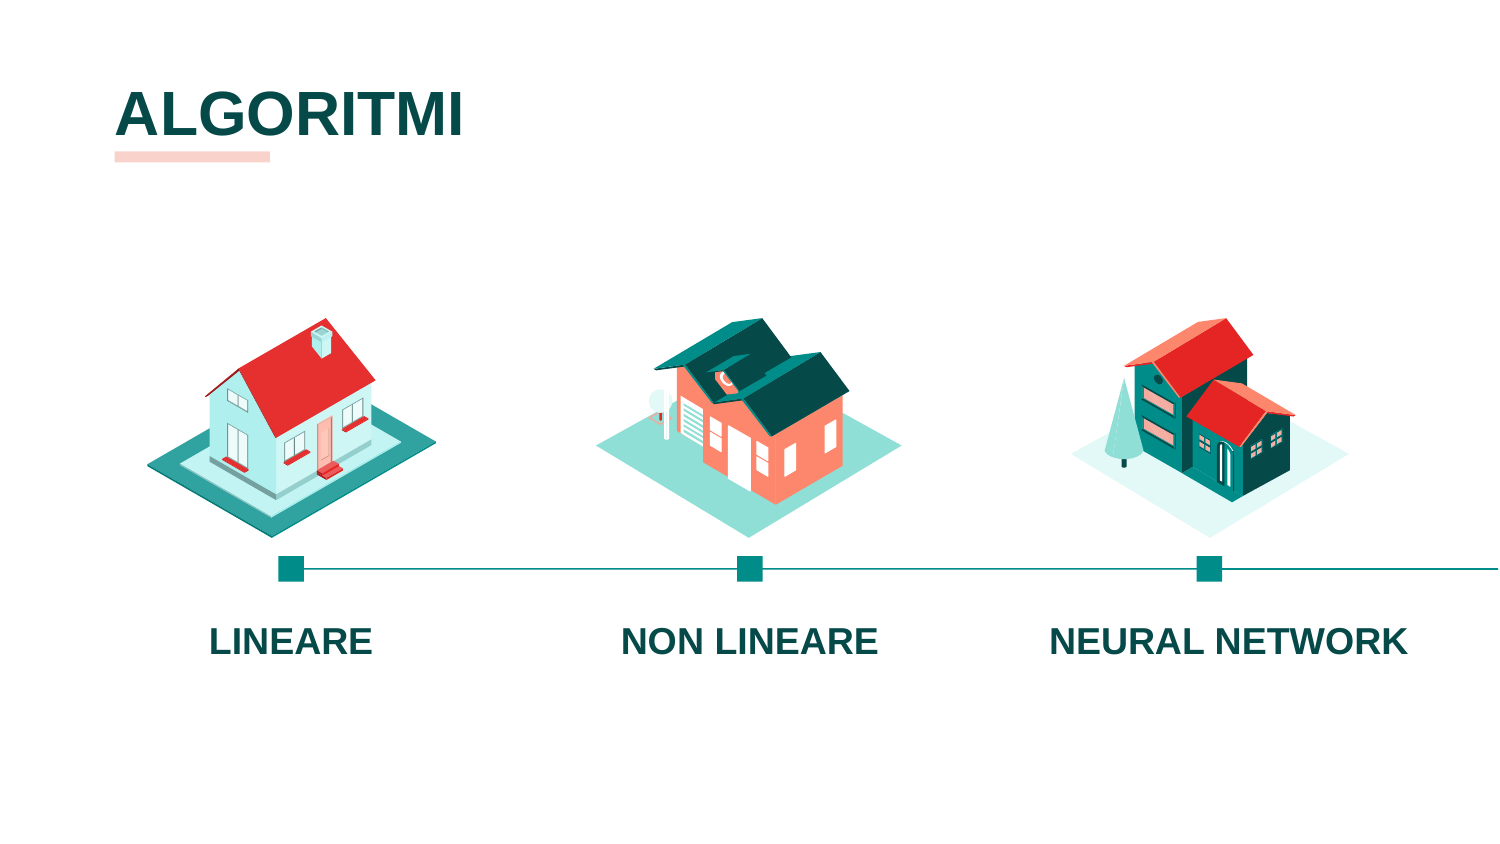

# ALGORITMI

LINEARE
NON LINEARE
NEURAL NETWORK